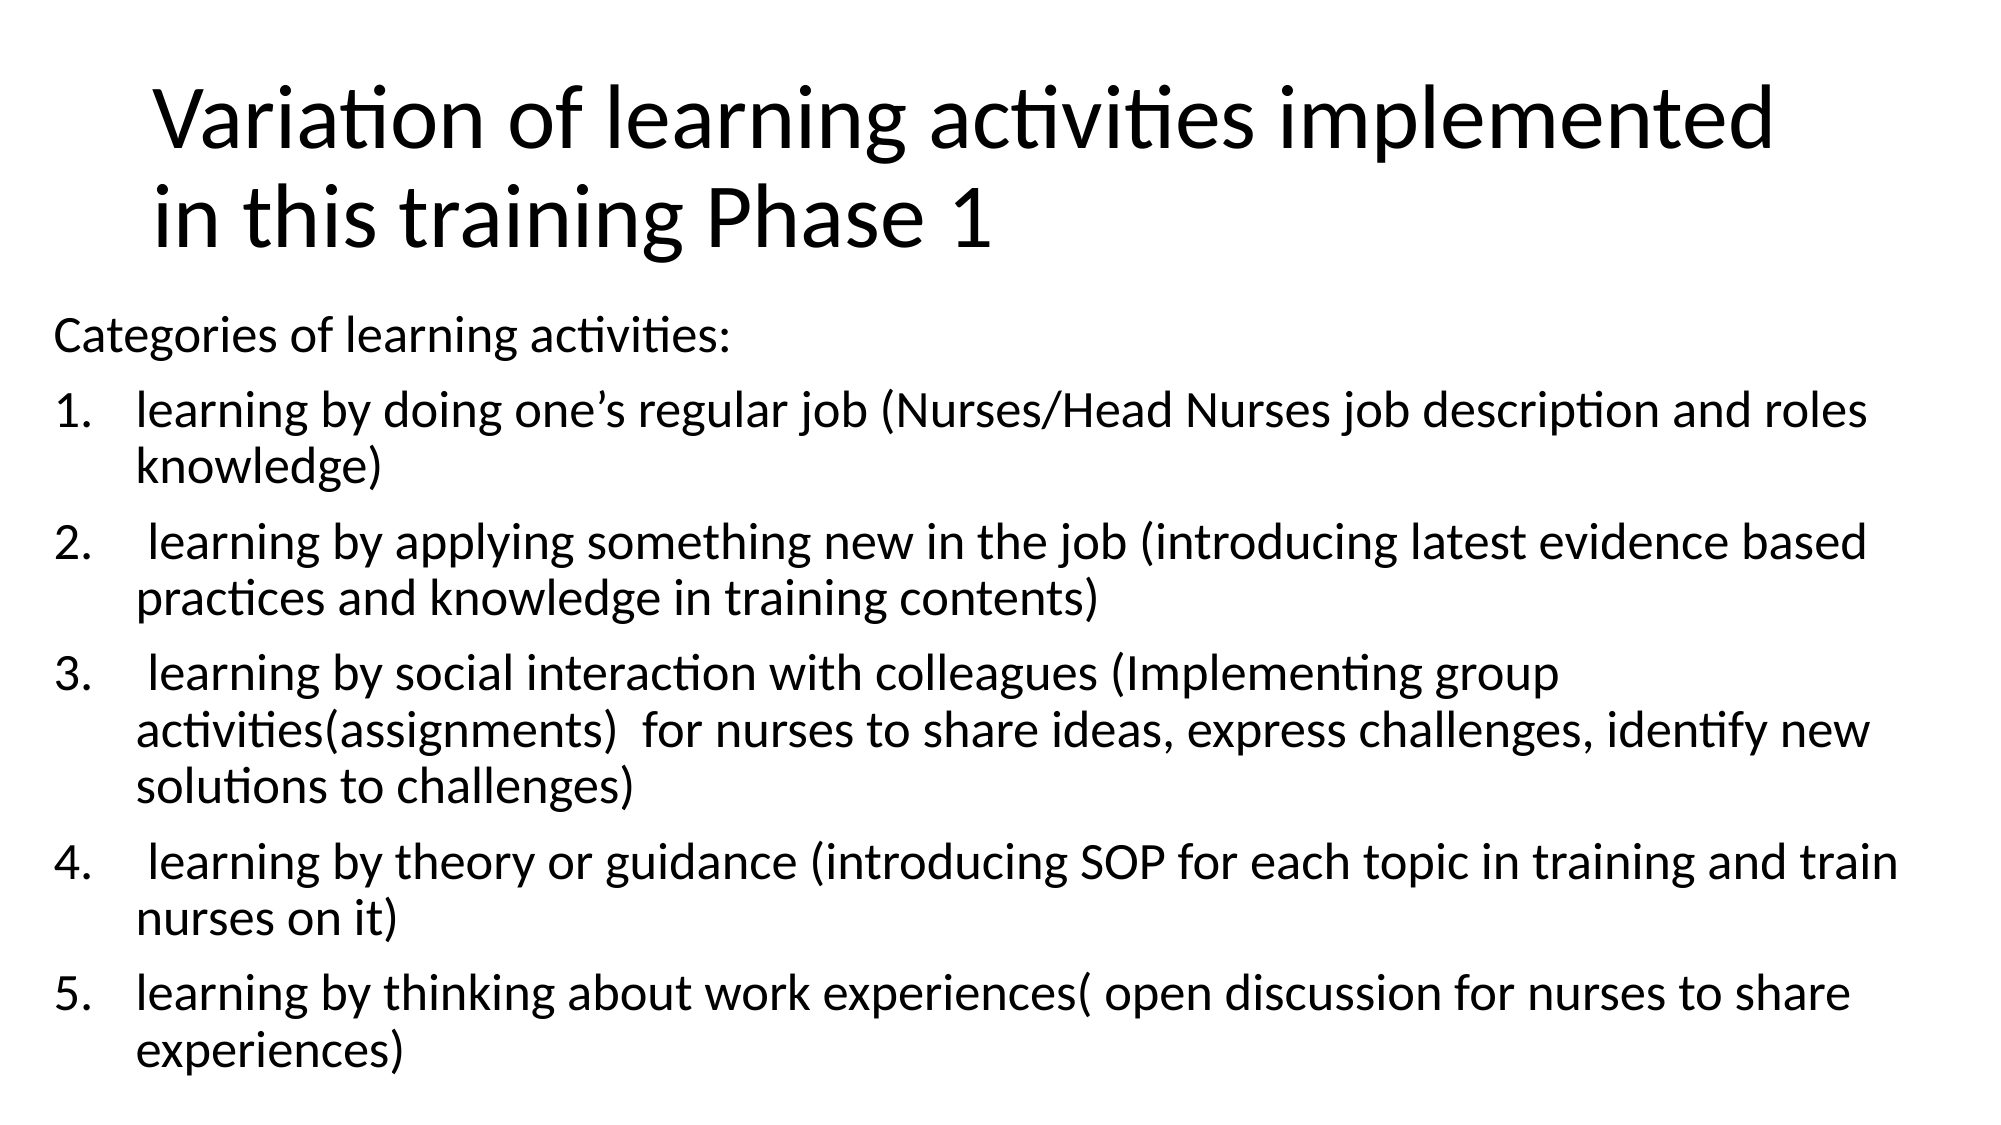

# Variation of learning activities implemented in this training Phase 1
Categories of learning activities:
learning by doing one’s regular job (Nurses/Head Nurses job description and roles knowledge)
 learning by applying something new in the job (introducing latest evidence based practices and knowledge in training contents)
 learning by social interaction with colleagues (Implementing group activities(assignments)  for nurses to share ideas, express challenges, identify new solutions to challenges)
 learning by theory or guidance (introducing SOP for each topic in training and train nurses on it)
learning by thinking about work experiences( open discussion for nurses to share experiences)